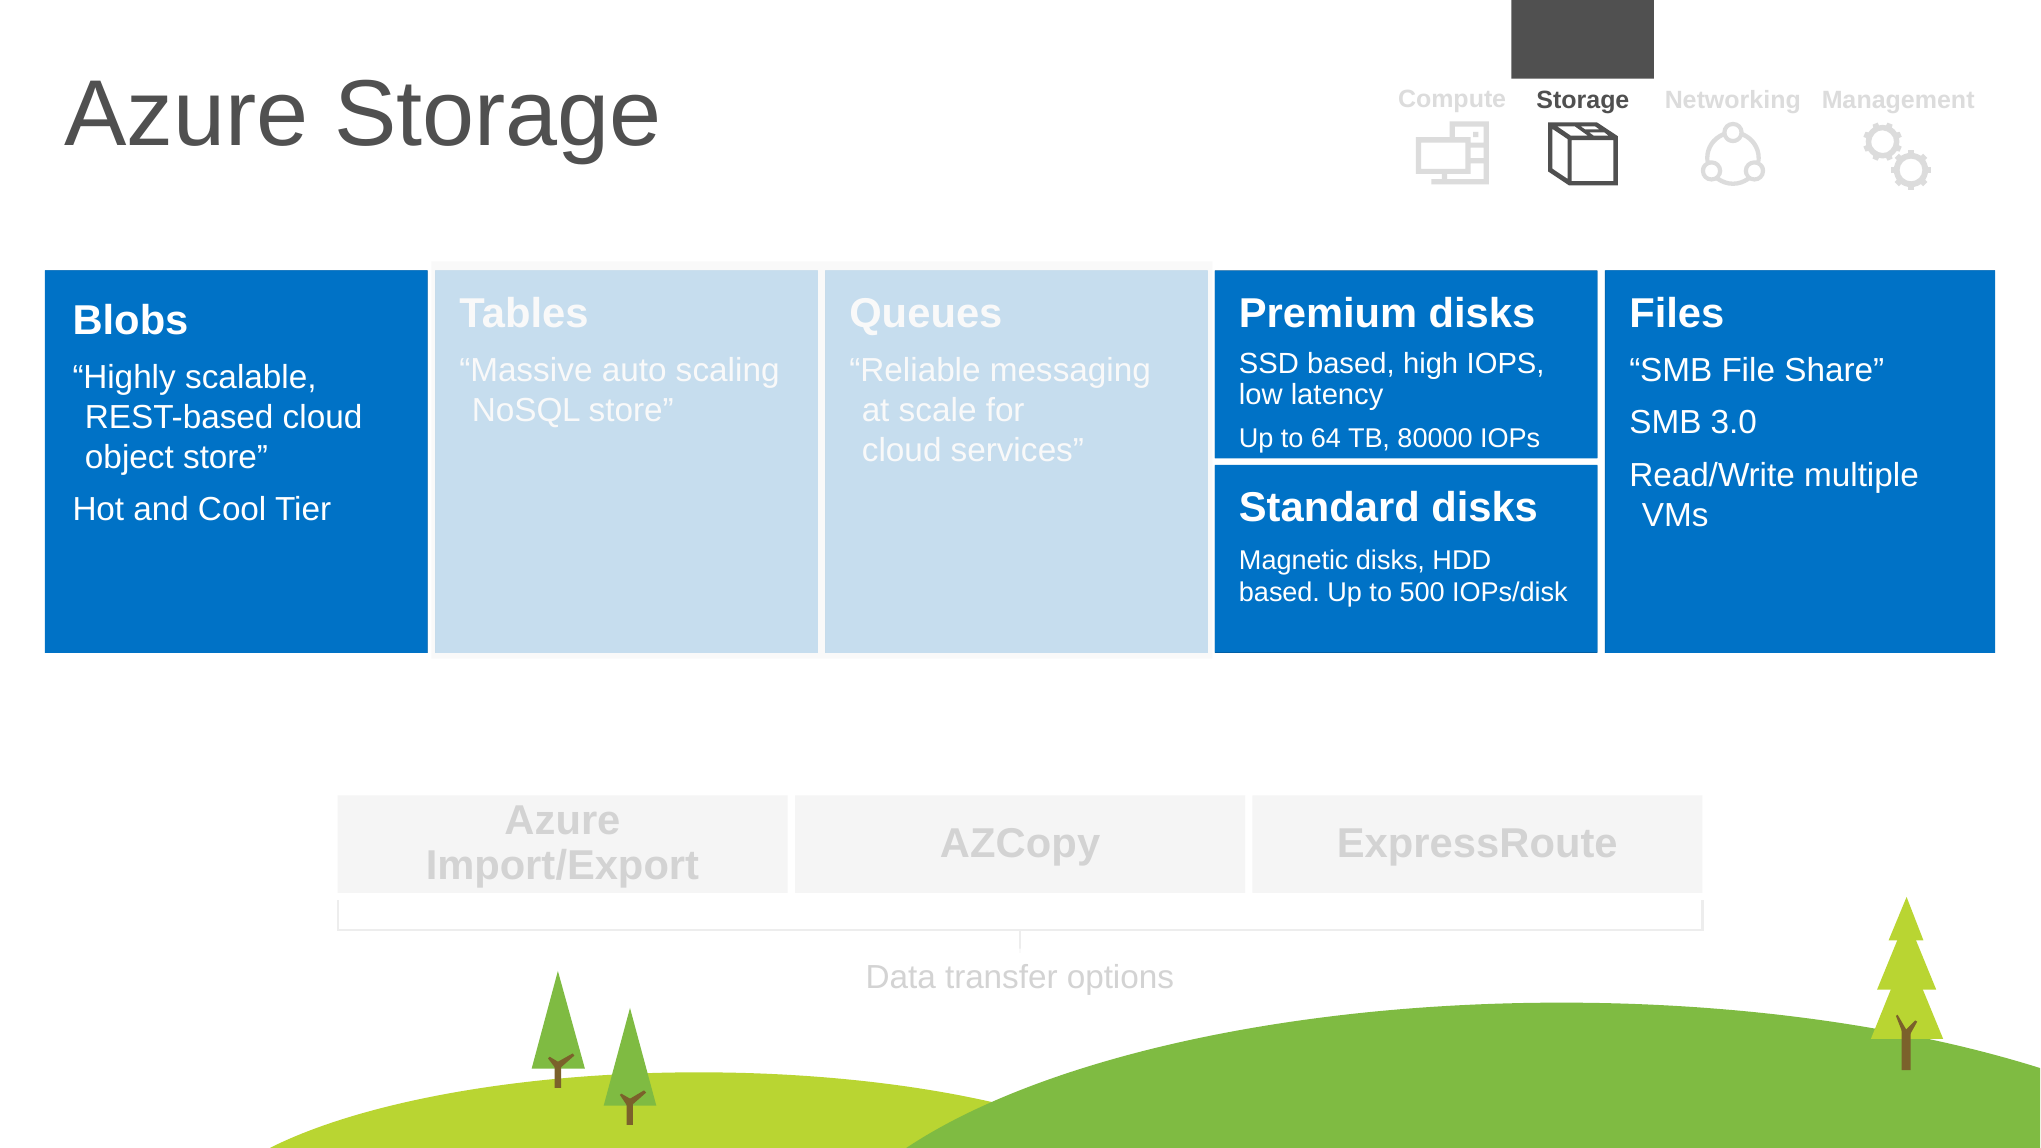

Azure Storage

Compute

Management
Networking

Storage

Blobs
“Highly scalable, REST-based cloud object store”
Hot and Cool Tier

Tables
“Massive auto scaling NoSQL store”

Queues
“Reliable messaging at scale for
cloud services”

Files
“SMB File Share”
SMB 3.0
Read/Write multiple VMs

Premium disks
SSD based, high IOPS, low latency
Up to 64 TB, 80000 IOPs
Standard disks
Magnetic disks, HDD based. Up to 500 IOPs/disk
Blobs
“Highly scalable, REST-based cloud object store”
Hot and Cool Tier

Tables
“Massive auto scaling NoSQL store”

Queues
“Reliable messaging at scale for
cloud services”

Files
“SMB Access to Azure Storage”

Premium disks
SSD based, high IOPS, low latency
Up to 64 TB, 80000 IOPs
Standard disks
Magnetic disks, HDD based. Up to 500 IOPs

Azure Import/Export
AZCopy
ExpressRoute

Data transfer options